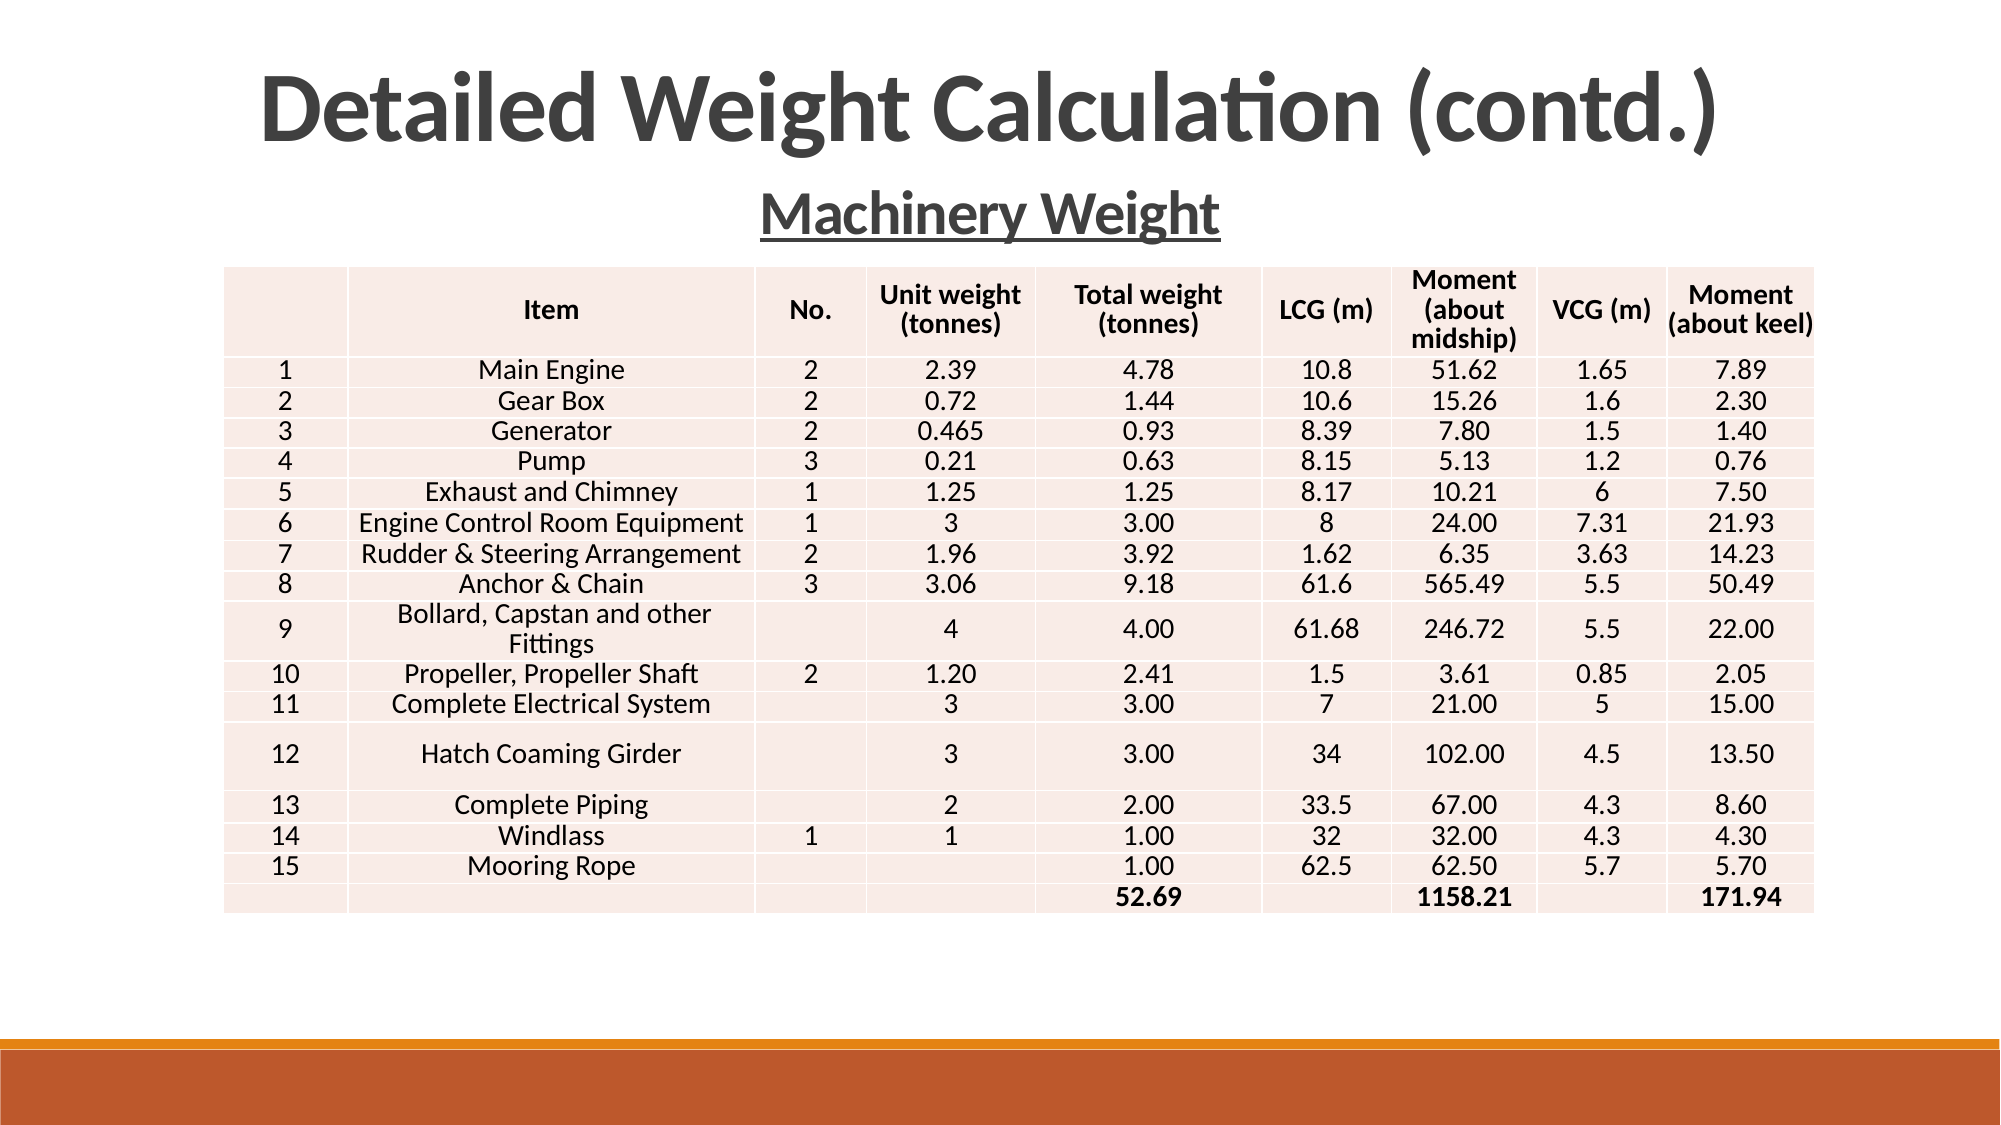

Detailed Weight Calculation (contd.)
Machinery Weight
|  | Item | No. | Unit weight (tonnes) | Total weight (tonnes) | LCG (m) | Moment (about midship) | VCG (m) | Moment (about keel) |
| --- | --- | --- | --- | --- | --- | --- | --- | --- |
| 1 | Main Engine | 2 | 2.39 | 4.78 | 10.8 | 51.62 | 1.65 | 7.89 |
| 2 | Gear Box | 2 | 0.72 | 1.44 | 10.6 | 15.26 | 1.6 | 2.30 |
| 3 | Generator | 2 | 0.465 | 0.93 | 8.39 | 7.80 | 1.5 | 1.40 |
| 4 | Pump | 3 | 0.21 | 0.63 | 8.15 | 5.13 | 1.2 | 0.76 |
| 5 | Exhaust and Chimney | 1 | 1.25 | 1.25 | 8.17 | 10.21 | 6 | 7.50 |
| 6 | Engine Control Room Equipment | 1 | 3 | 3.00 | 8 | 24.00 | 7.31 | 21.93 |
| 7 | Rudder & Steering Arrangement | 2 | 1.96 | 3.92 | 1.62 | 6.35 | 3.63 | 14.23 |
| 8 | Anchor & Chain | 3 | 3.06 | 9.18 | 61.6 | 565.49 | 5.5 | 50.49 |
| 9 | Bollard, Capstan and other Fittings |  | 4 | 4.00 | 61.68 | 246.72 | 5.5 | 22.00 |
| 10 | Propeller, Propeller Shaft | 2 | 1.20 | 2.41 | 1.5 | 3.61 | 0.85 | 2.05 |
| 11 | Complete Electrical System |  | 3 | 3.00 | 7 | 21.00 | 5 | 15.00 |
| 12 | Hatch Coaming Girder |  | 3 | 3.00 | 34 | 102.00 | 4.5 | 13.50 |
| 13 | Complete Piping |  | 2 | 2.00 | 33.5 | 67.00 | 4.3 | 8.60 |
| 14 | Windlass | 1 | 1 | 1.00 | 32 | 32.00 | 4.3 | 4.30 |
| 15 | Mooring Rope |  |  | 1.00 | 62.5 | 62.50 | 5.7 | 5.70 |
|  |  |  |  | 52.69 |  | 1158.21 |  | 171.94 |